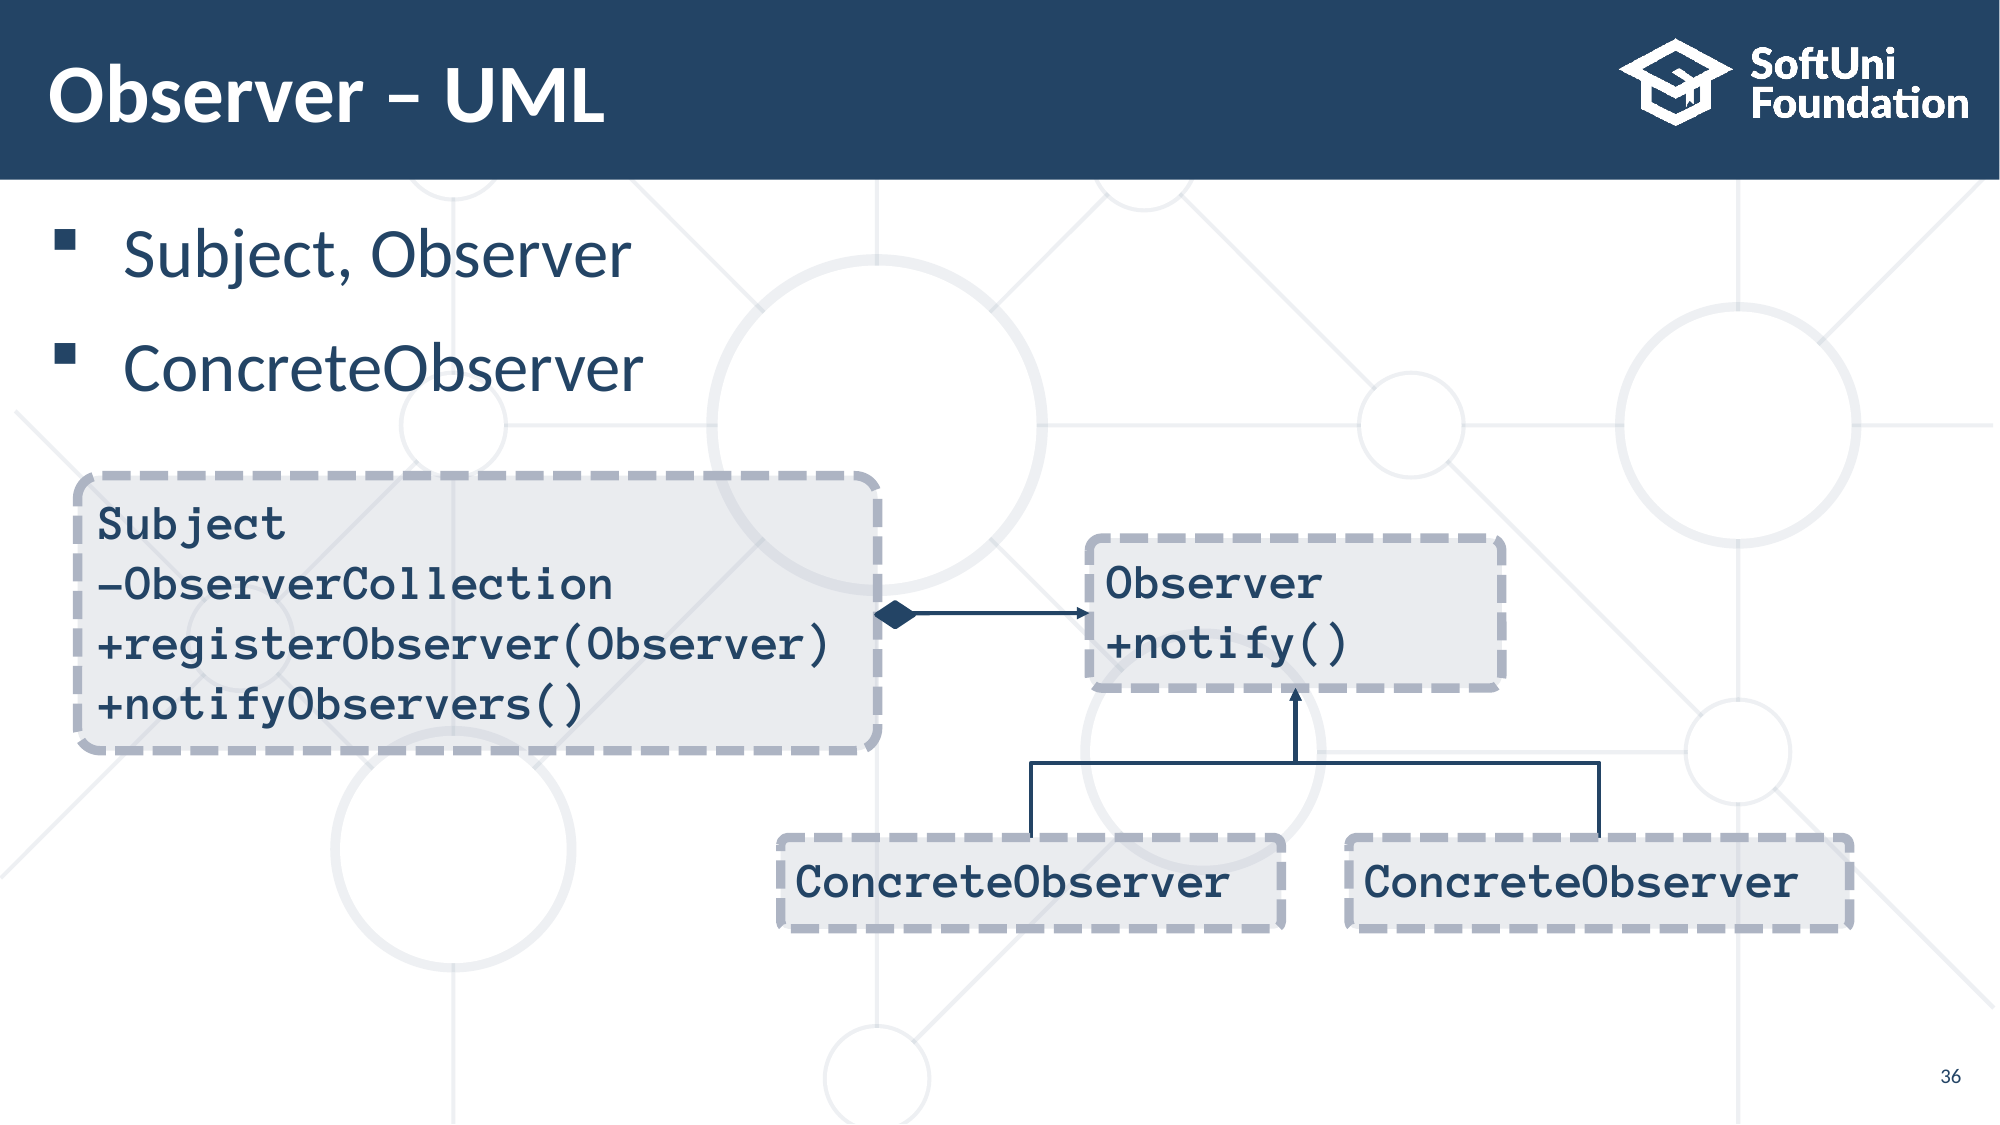

# Observer – UML
Subject, Observer
ConcreteObserver
Subject
-ObserverCollection
+registerObserver(Observer)
+notifyObservers()

Observer
+notify()
ConcreteObserver
ConcreteObserver
36